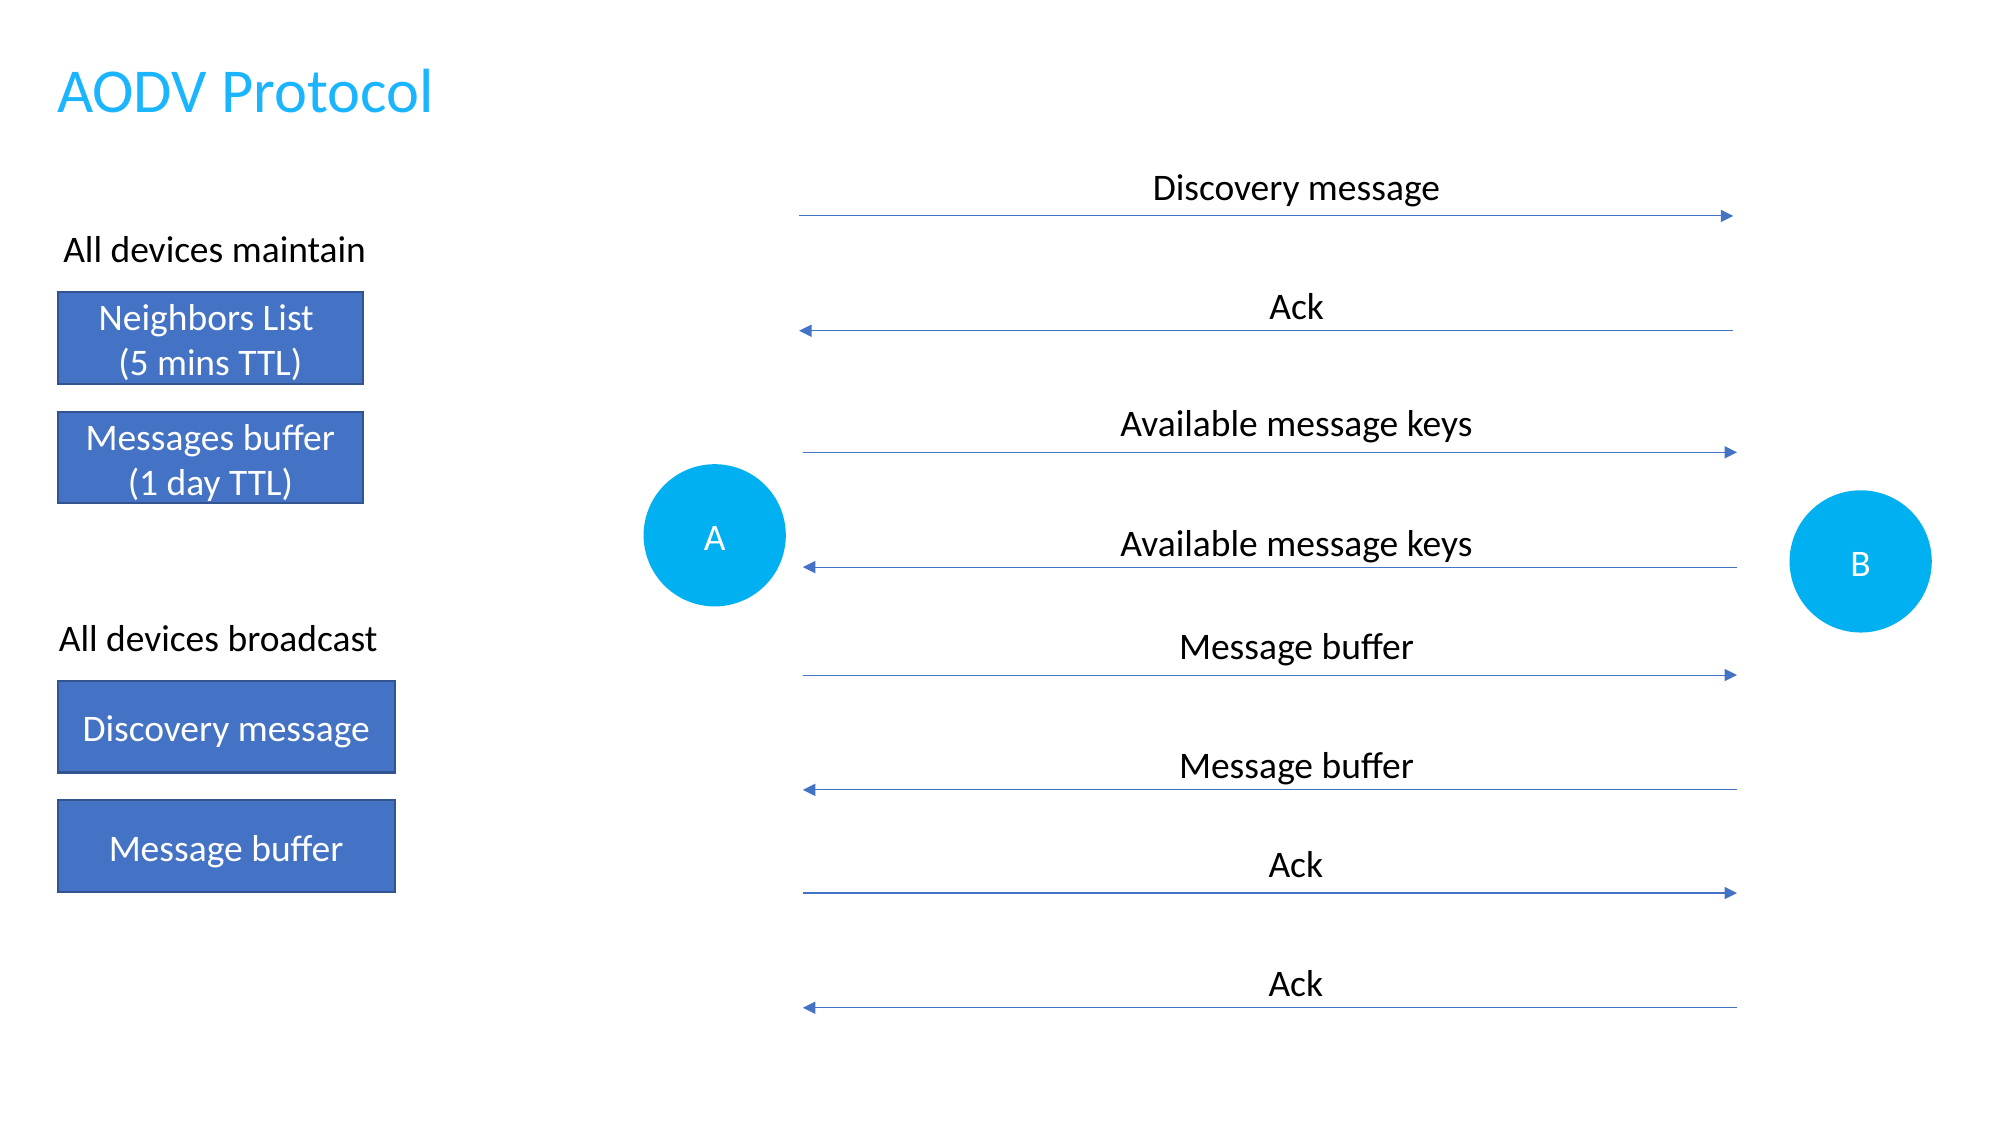

AODV Protocol

Discovery message
All devices maintain
Ack
Neighbors List
(5 mins TTL)
Available message keys
Messages buffer (1 day TTL)
A
B
Available message keys
All devices broadcast
Message buffer
Discovery message
Message buffer
Message buffer
Ack
Ack